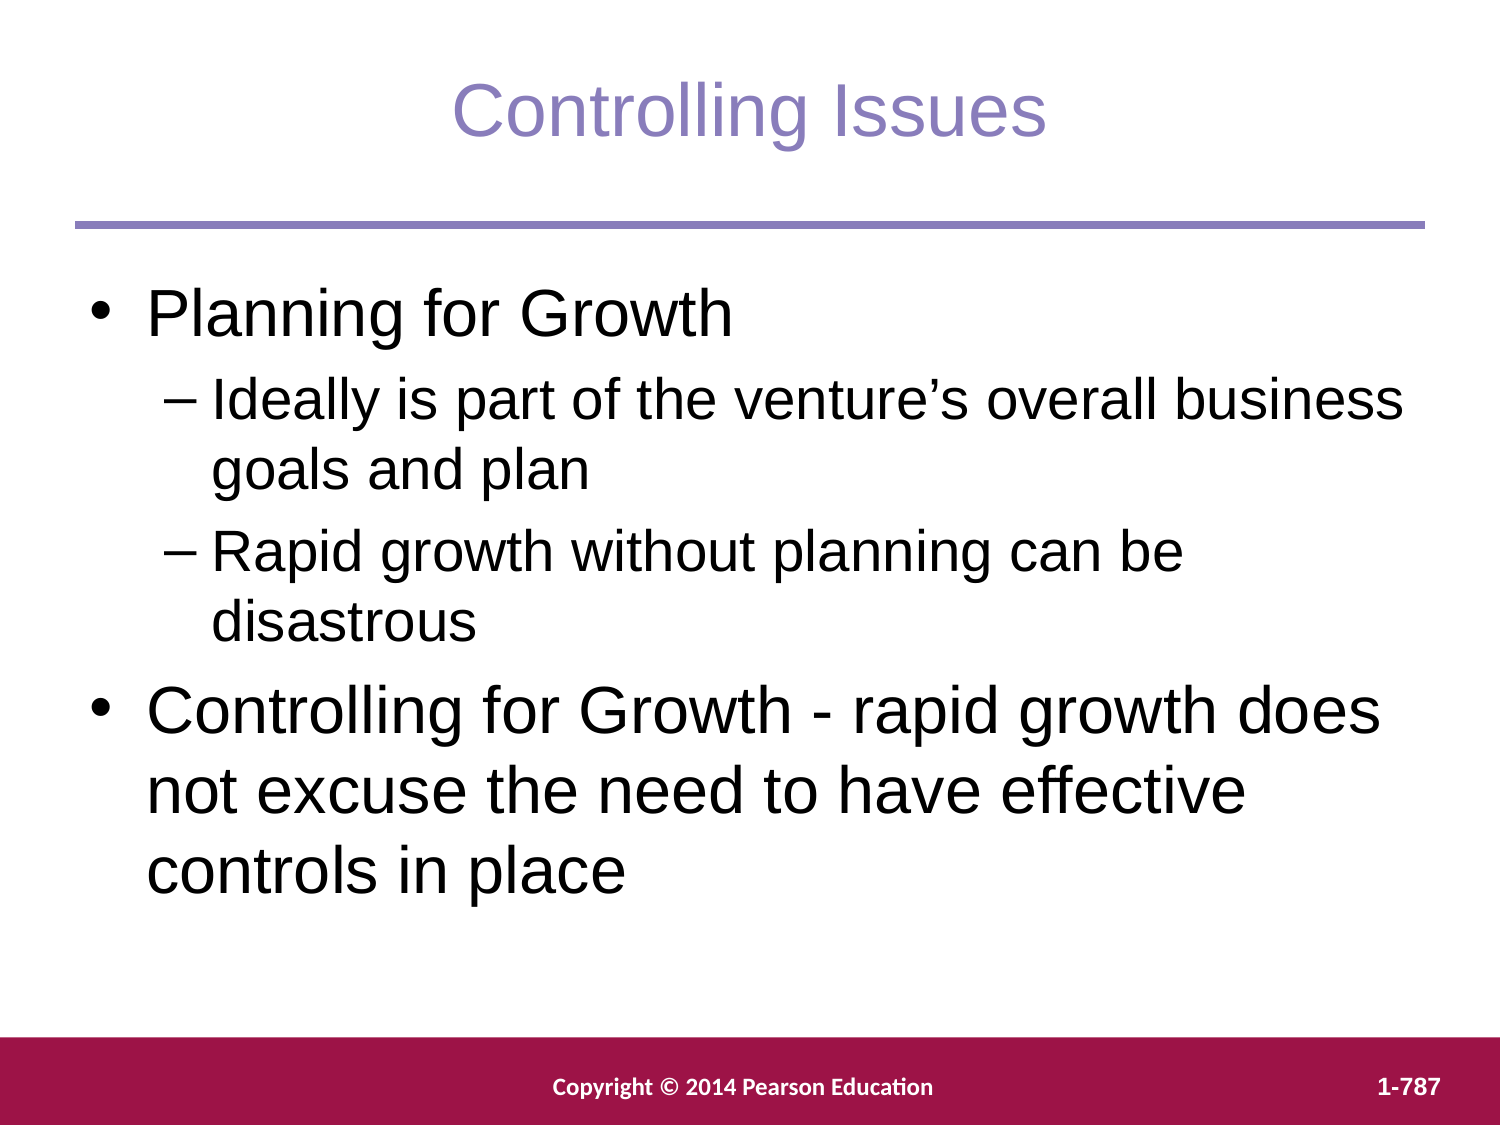

Controlling Issues
Planning for Growth
Ideally is part of the venture’s overall business goals and plan
Rapid growth without planning can be disastrous
Controlling for Growth - rapid growth does not excuse the need to have effective controls in place